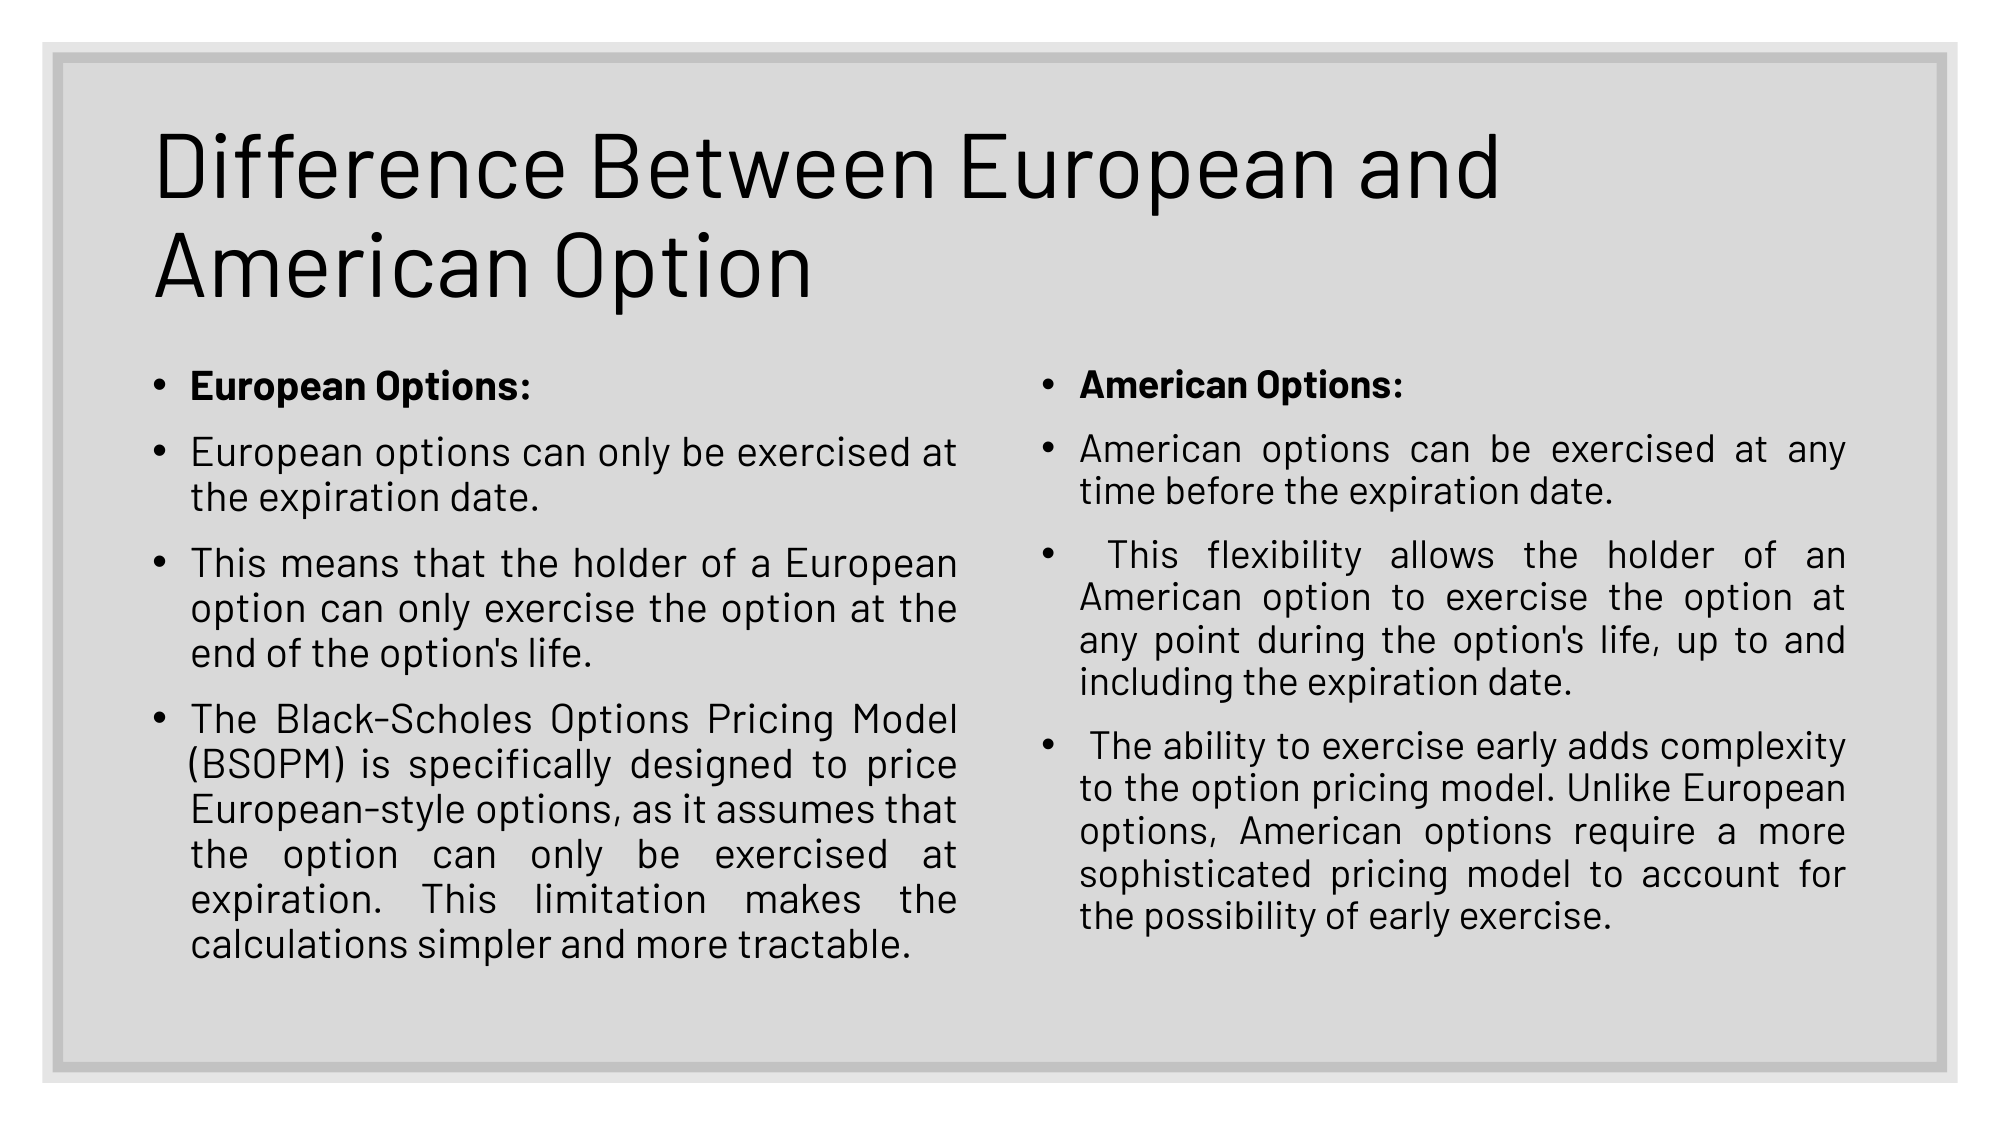

# Difference Between European and American Option
European Options:
European options can only be exercised at the expiration date.
This means that the holder of a European option can only exercise the option at the end of the option's life.
The Black-Scholes Options Pricing Model (BSOPM) is specifically designed to price European-style options, as it assumes that the option can only be exercised at expiration. This limitation makes the calculations simpler and more tractable.

American Options:
American options can be exercised at any time before the expiration date.
 This flexibility allows the holder of an American option to exercise the option at any point during the option's life, up to and including the expiration date.
 The ability to exercise early adds complexity to the option pricing model. Unlike European options, American options require a more sophisticated pricing model to account for the possibility of early exercise.